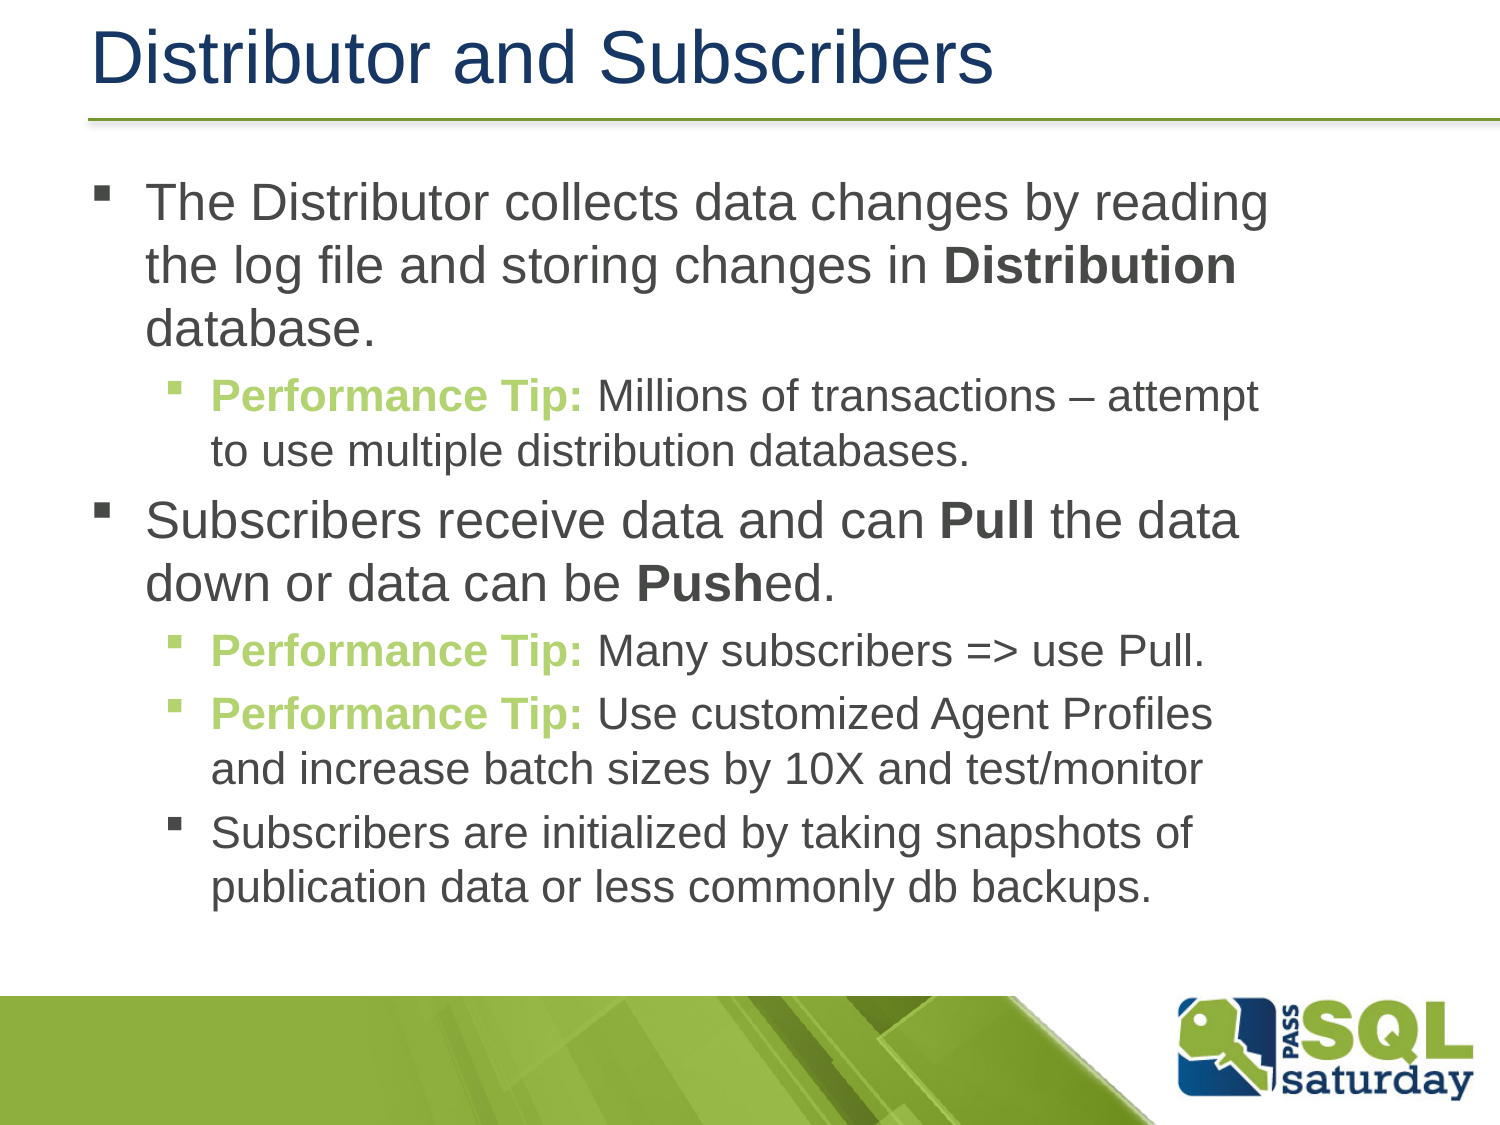

# Distributor and Subscribers
The Distributor collects data changes by reading the log file and storing changes in Distribution database.
Performance Tip: Millions of transactions – attempt to use multiple distribution databases.
Subscribers receive data and can Pull the data down or data can be Pushed.
Performance Tip: Many subscribers => use Pull.
Performance Tip: Use customized Agent Profiles and increase batch sizes by 10X and test/monitor
Subscribers are initialized by taking snapshots of publication data or less commonly db backups.